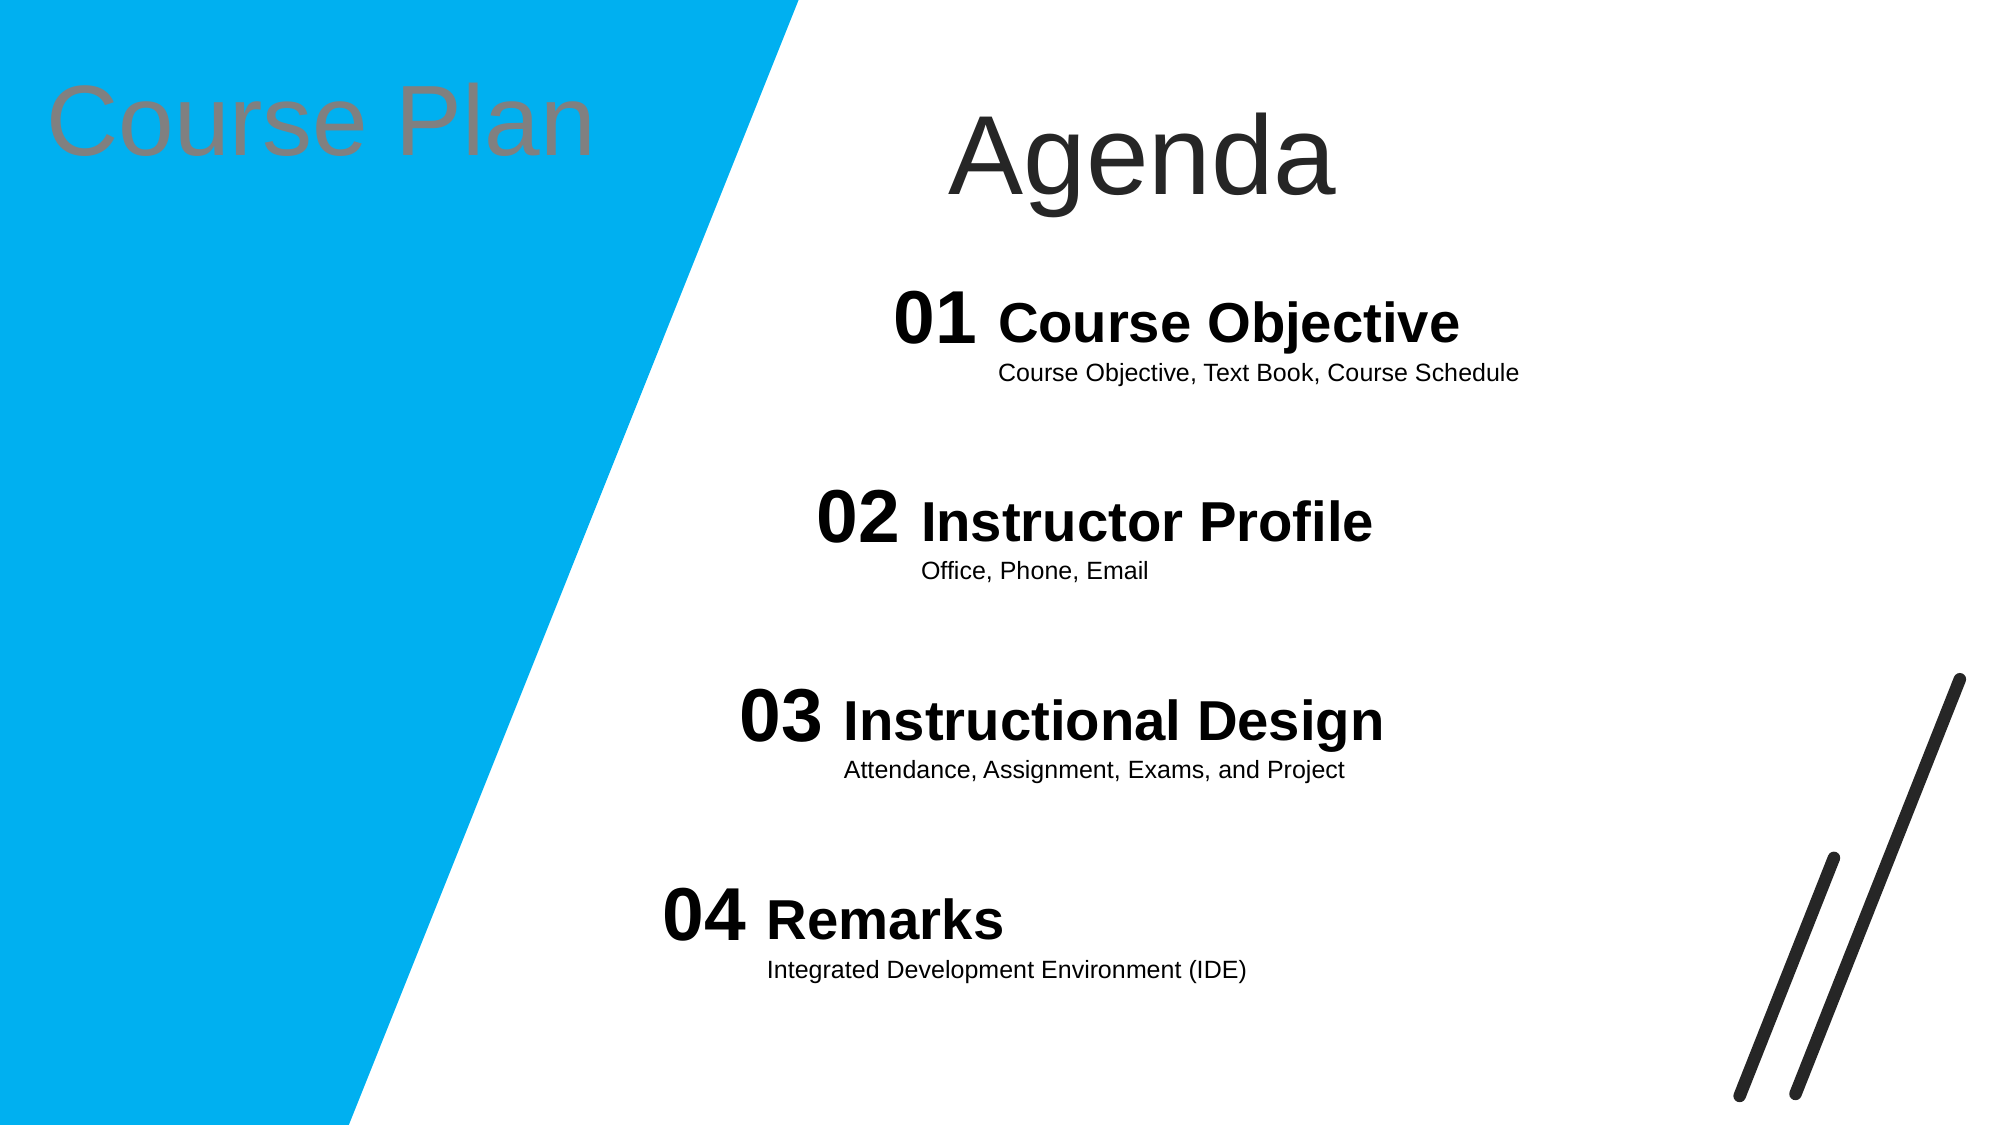

Course Plan
Agenda
01
Course Objective
Course Objective, Text Book, Course Schedule
02
Instructor Profile
Office, Phone, Email
03
Instructional Design
Attendance, Assignment, Exams, and Project
04
Remarks
Integrated Development Environment (IDE)